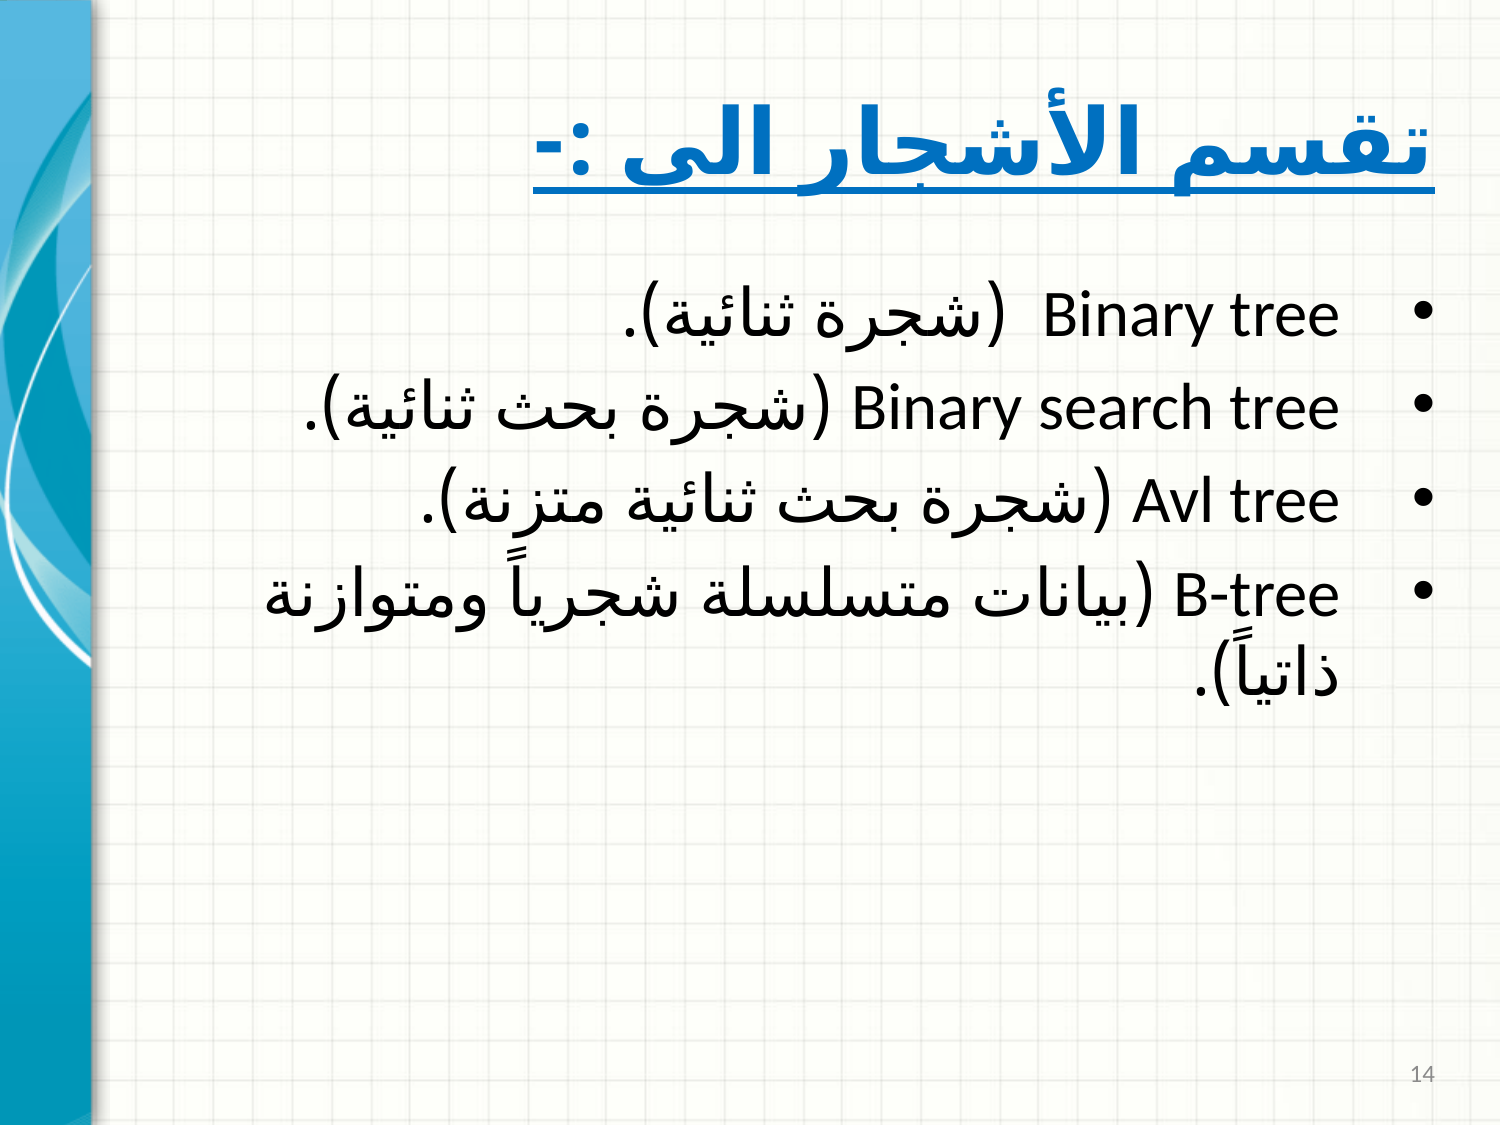

# تقسم الأشجار الى :-
Binary tree  (شجرة ثنائية).
Binary search tree (شجرة بحث ثنائية).
Avl tree (شجرة بحث ثنائية متزنة).
B-tree (بيانات متسلسلة شجرياً ومتوازنة ذاتياً).

14